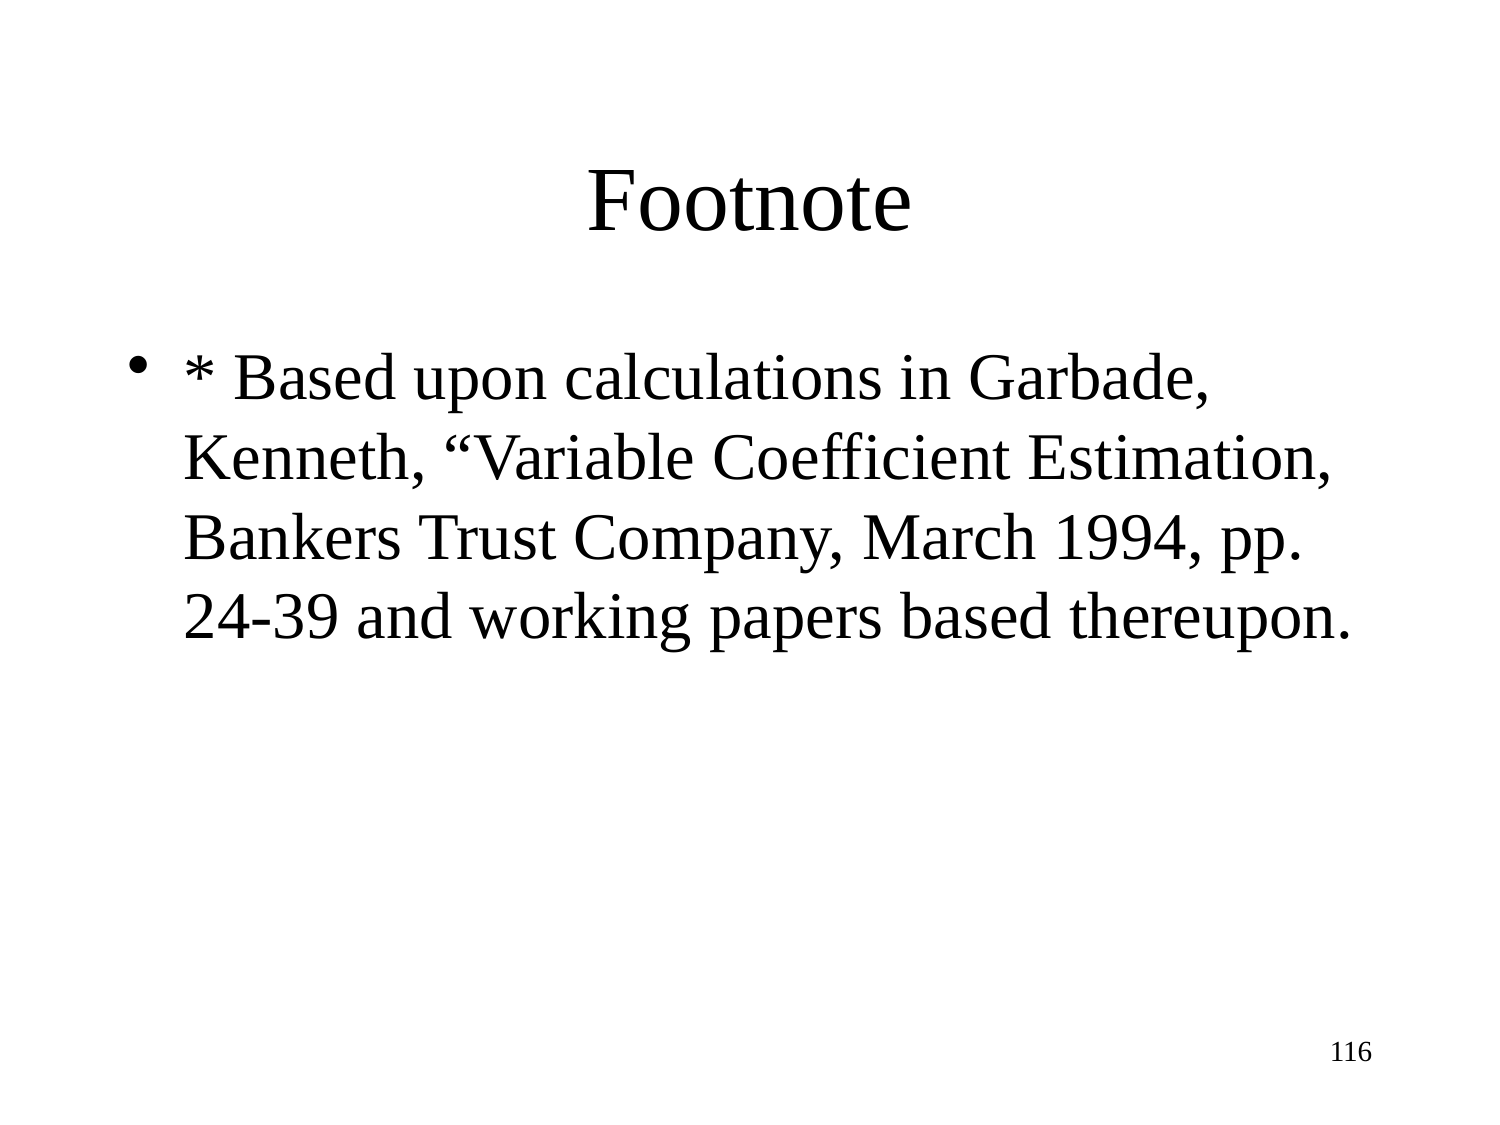

# Footnote
* Based upon calculations in Garbade, Kenneth, “Variable Coefficient Estimation, Bankers Trust Company, March 1994, pp. 24-39 and working papers based thereupon.
116